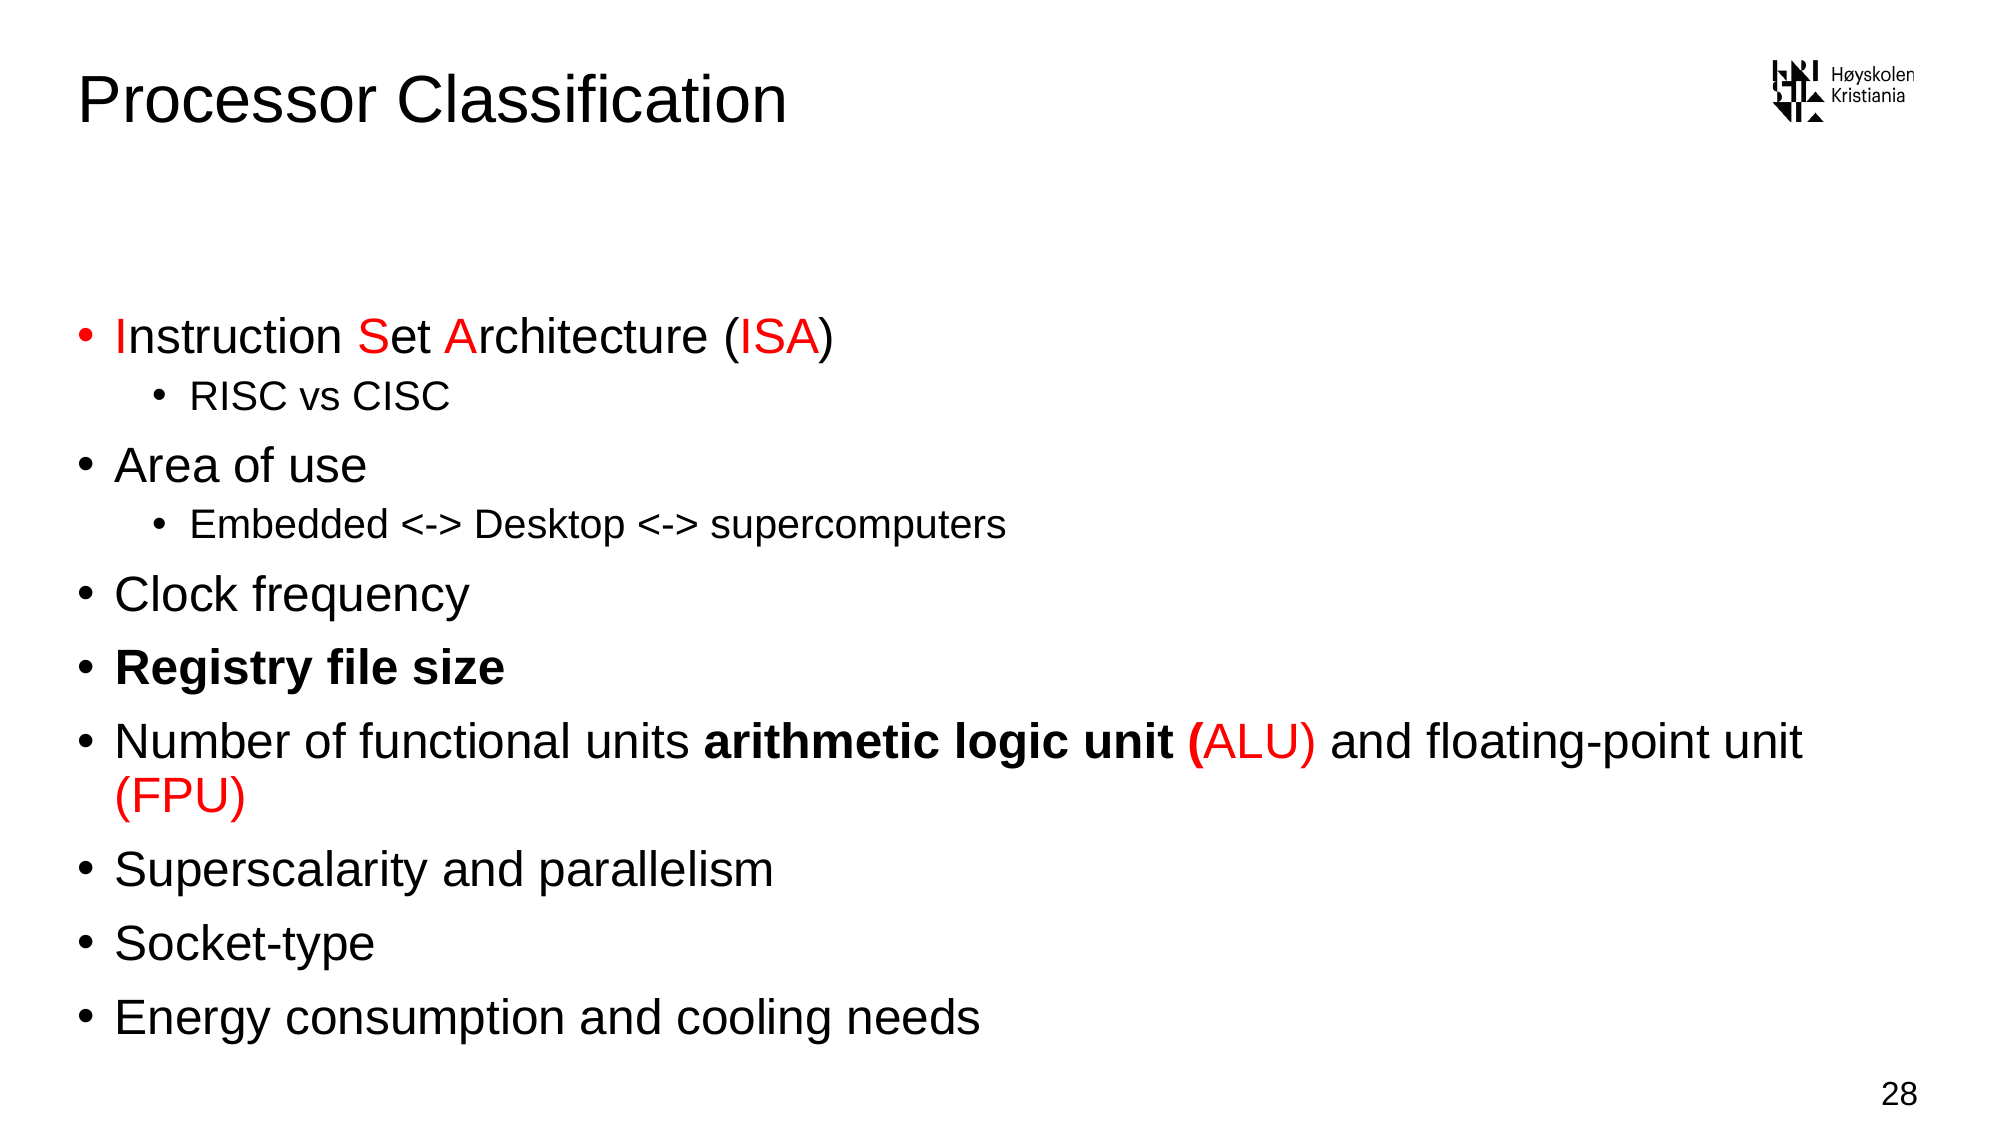

# Processor Classification
Instruction Set Architecture (ISA)
RISC vs CISC
Area of use
Embedded <-> Desktop <-> supercomputers
Clock frequency
Registry file size
Number of functional units arithmetic logic unit (ALU) and floating-point unit (FPU)
Superscalarity and parallelism
Socket-type
Energy consumption and cooling needs